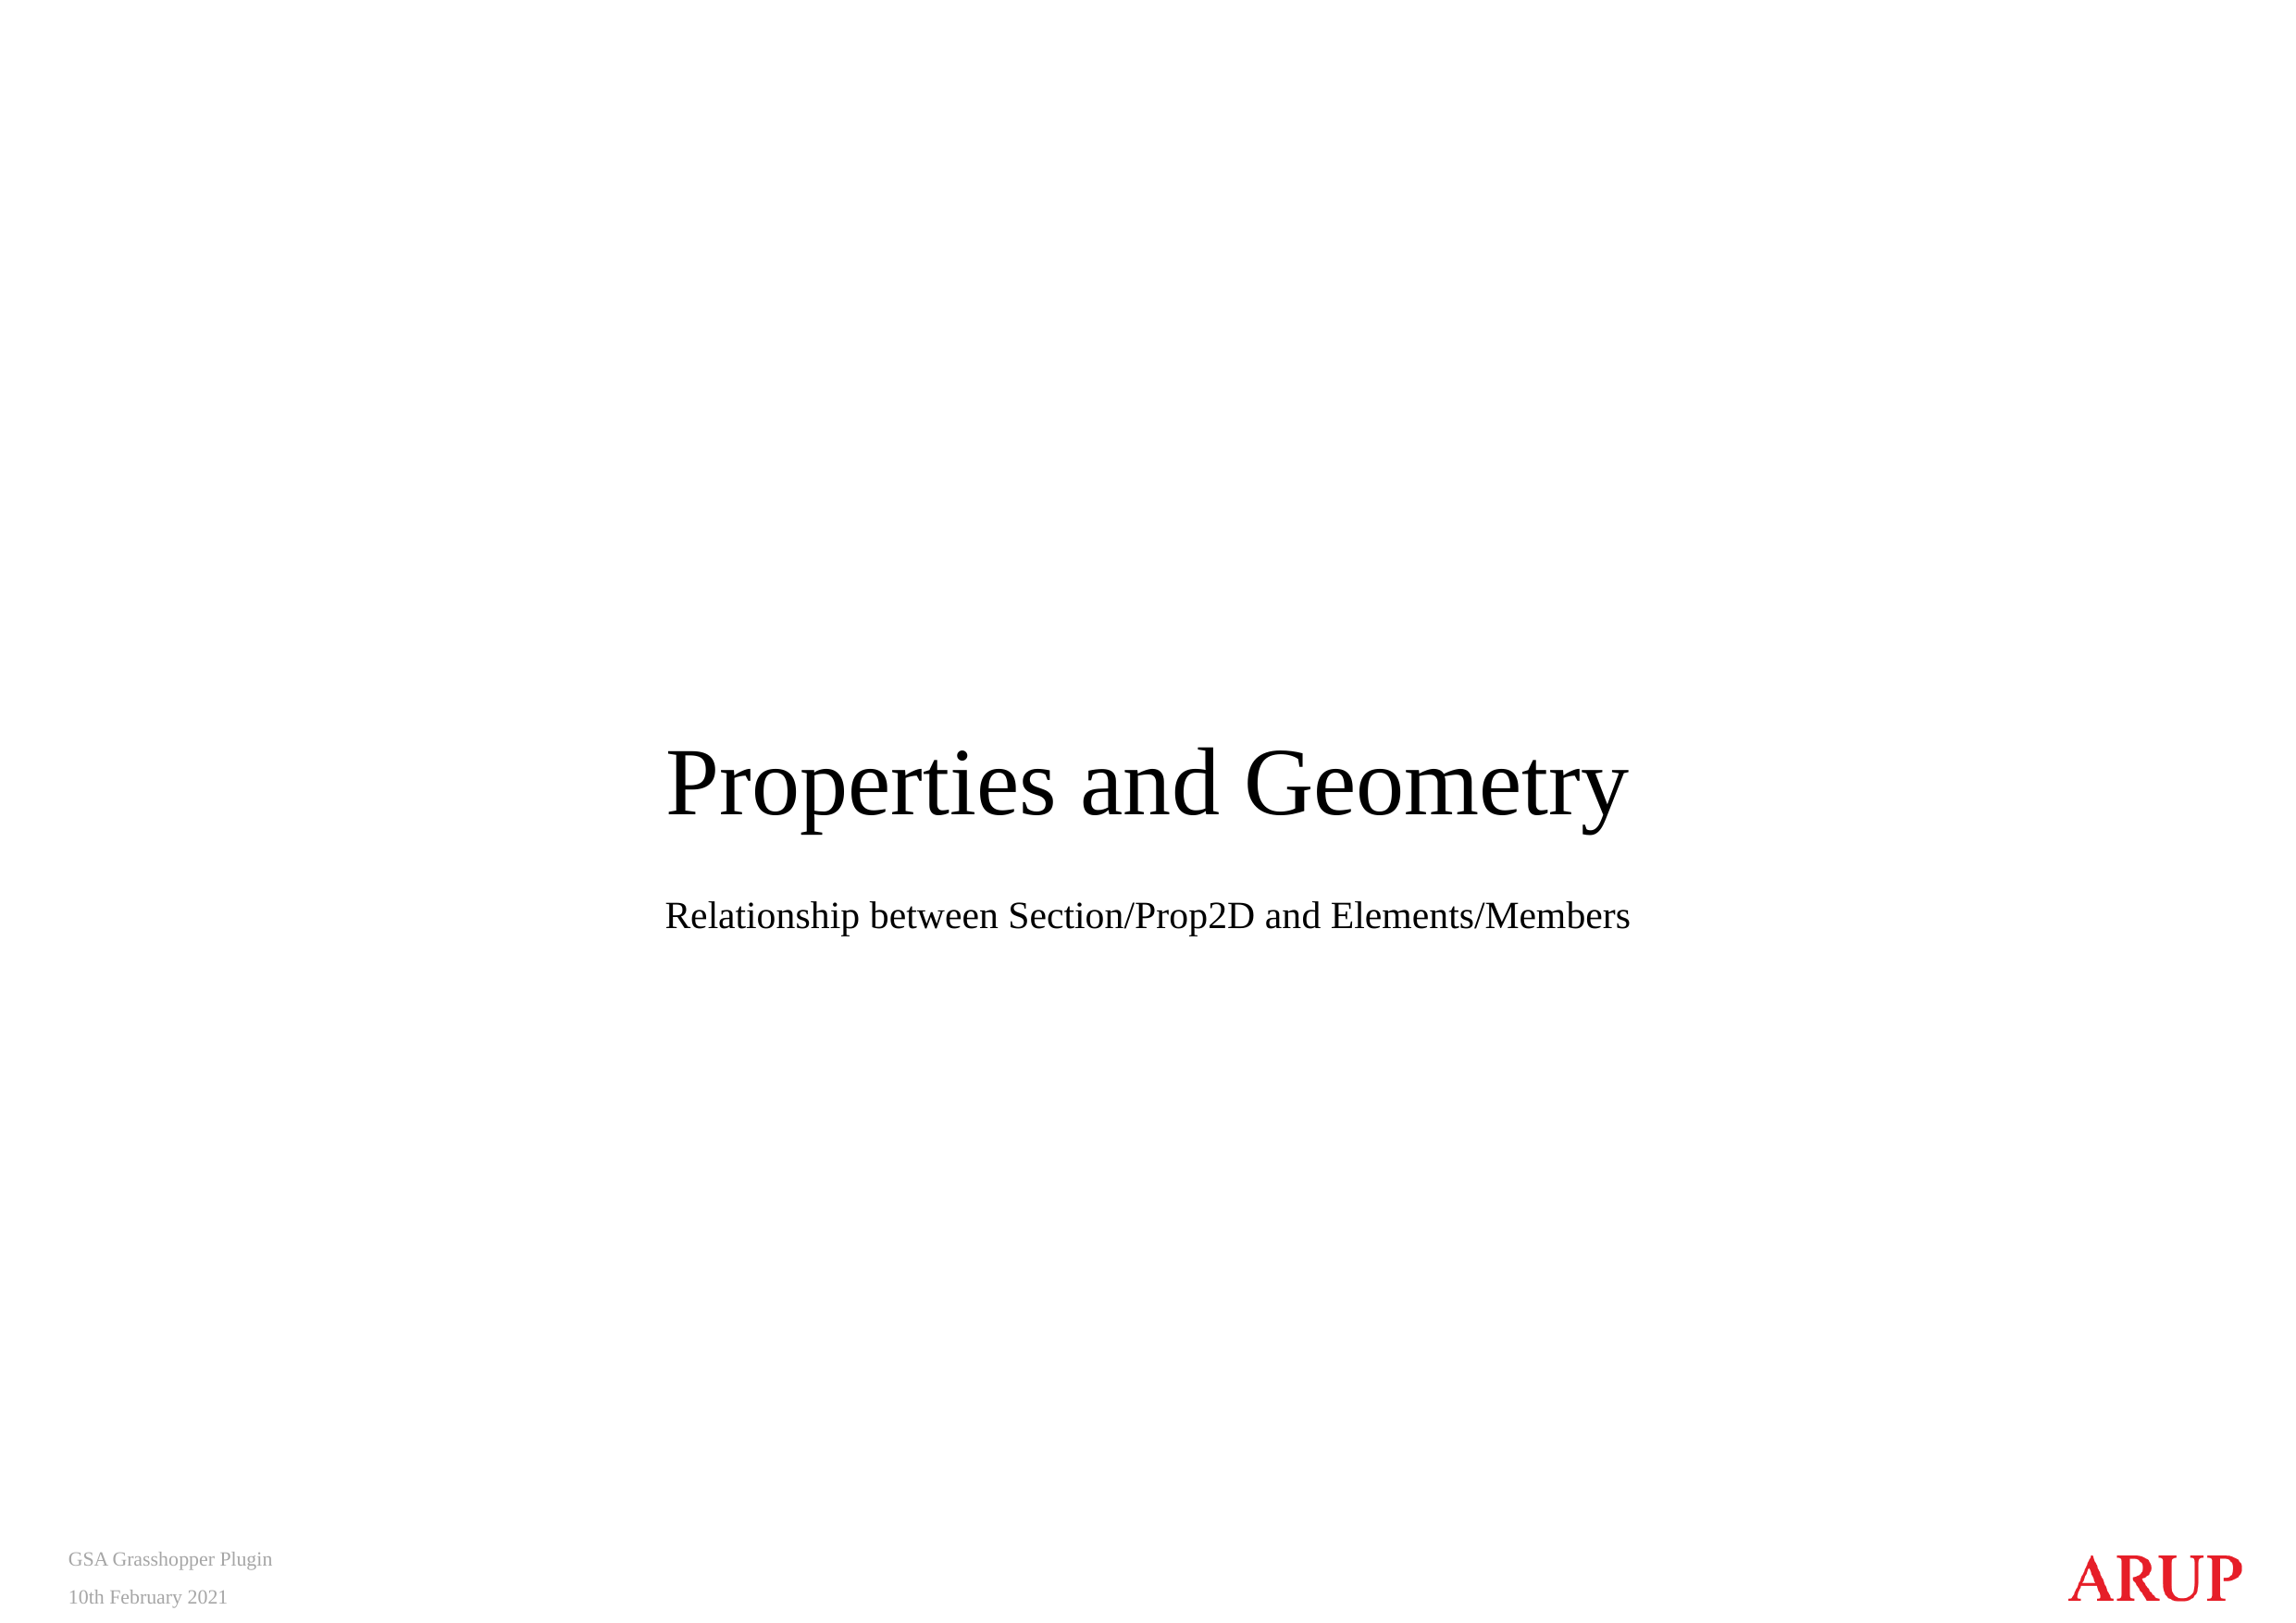

# Properties and Geometry
Relationship between Section/Prop2D and Elements/Members
GSA Grasshopper Plugin
10th February 2021